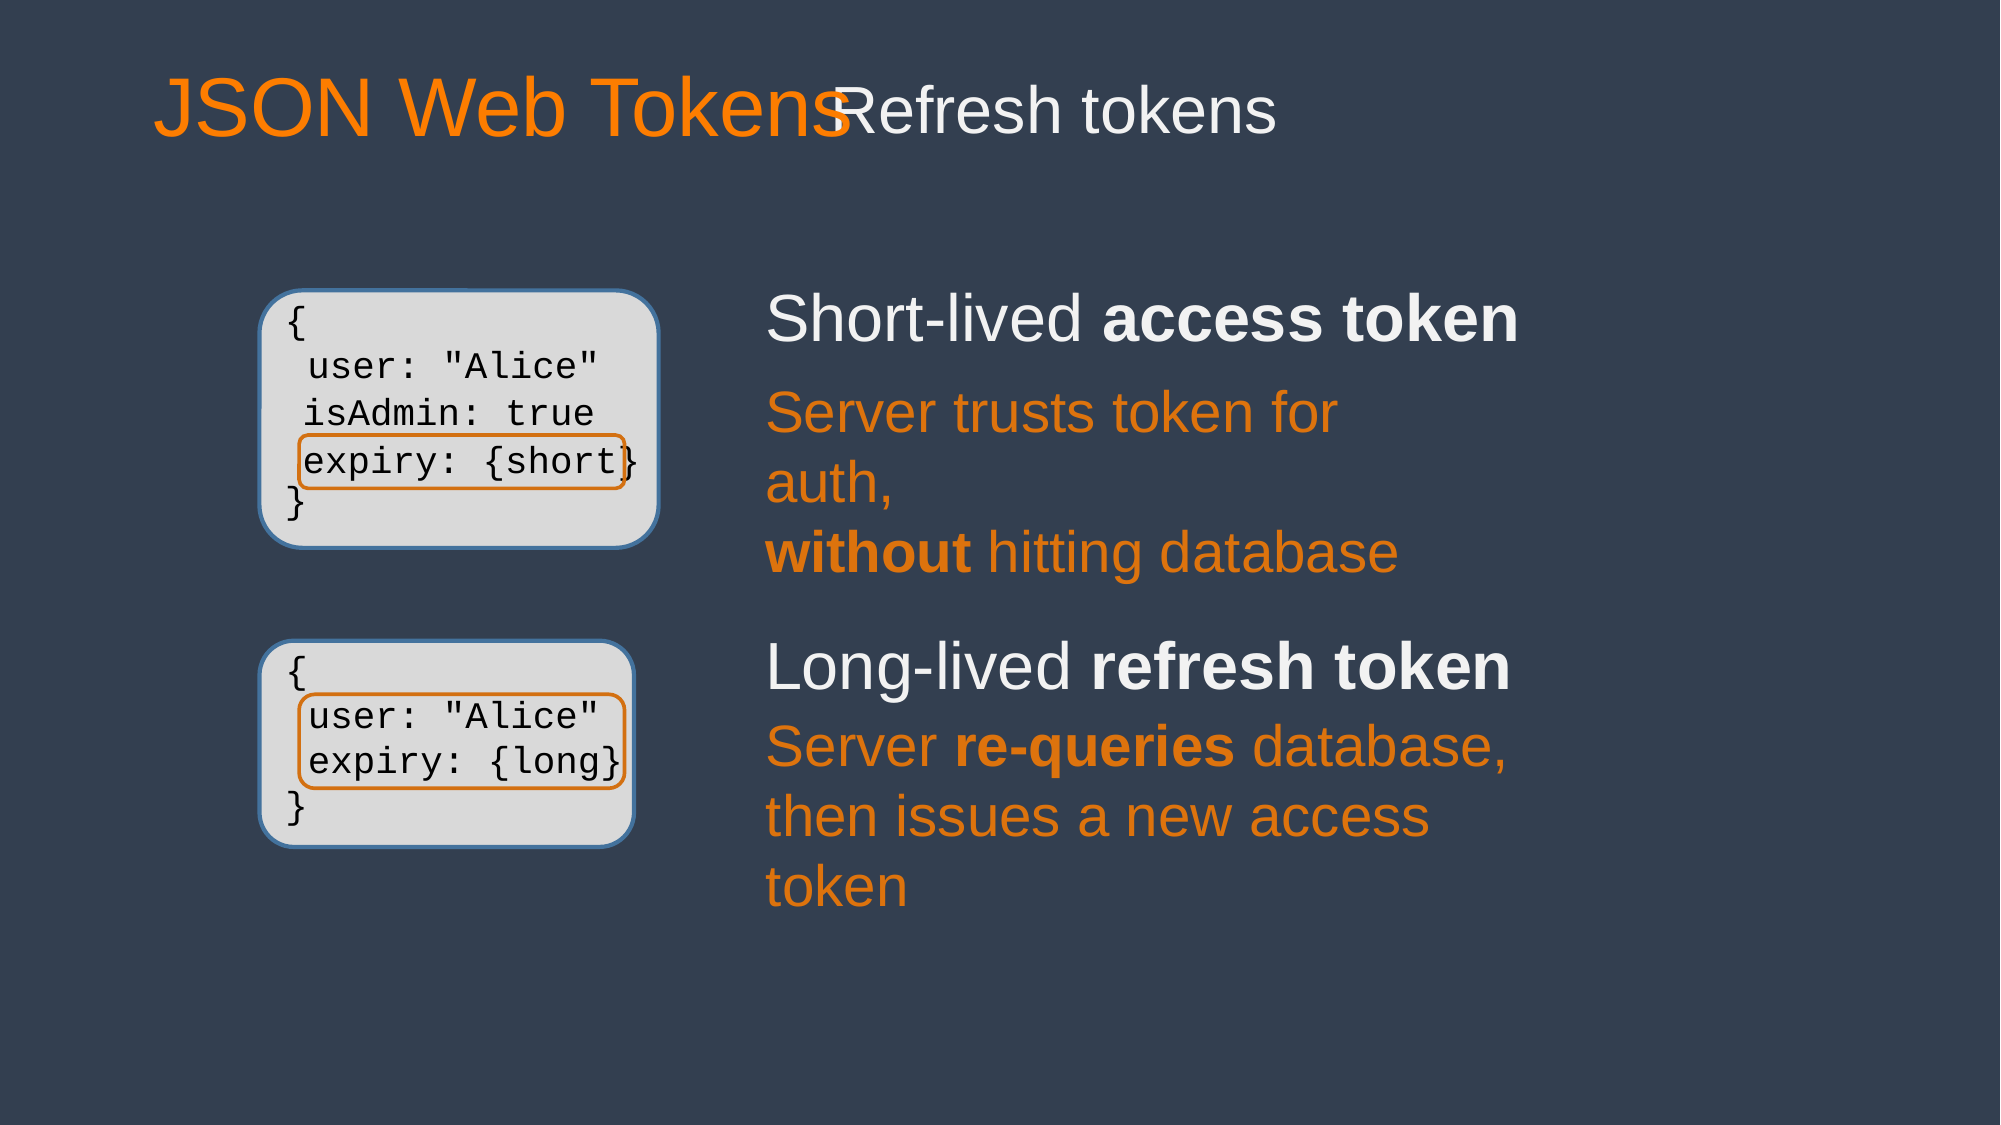

JSON Web Tokens
Refresh tokens
Short-lived access token
{
 user: "Alice"
}

Force user to re-auth
every so often
Server trusts token for auth,
without hitting database
isAdmin: true
expiry: {short}

… but not too often
Long-lived refresh token
{
 user: "Alice"
 expiry: {long}
}

Server re-queries database, then issues a new access token